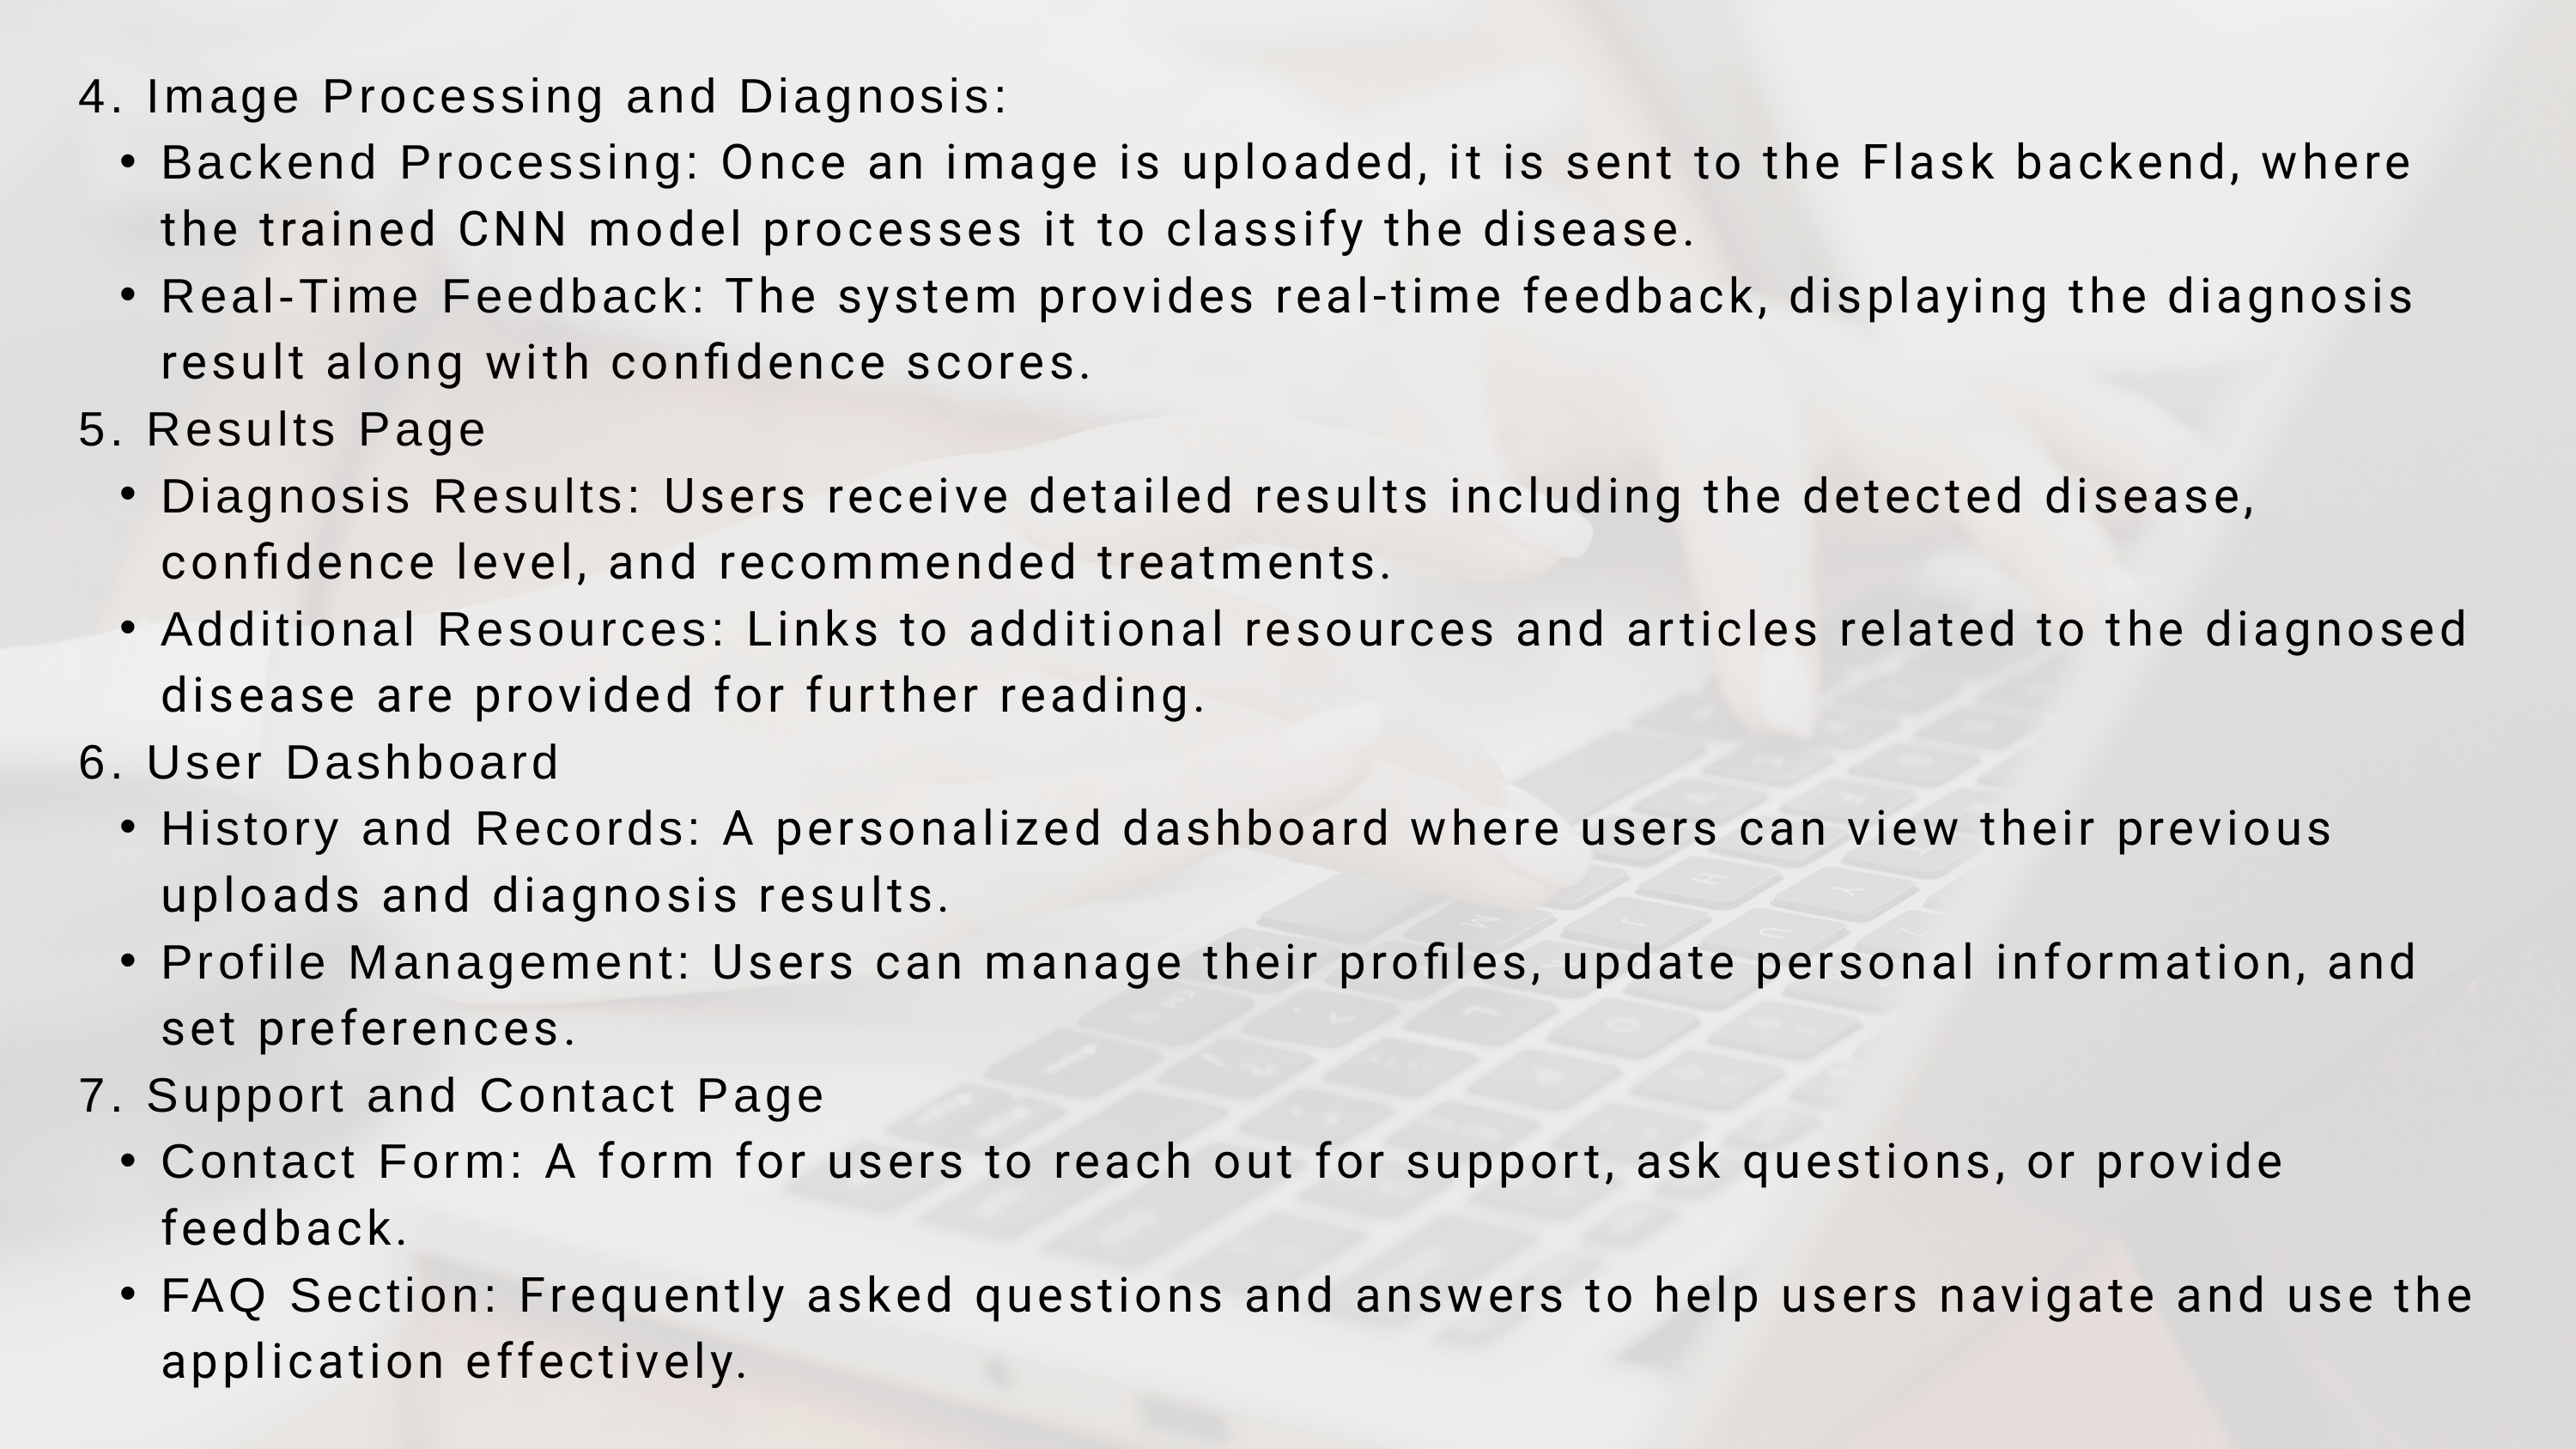

4. Image Processing and Diagnosis:
Backend Processing: Once an image is uploaded, it is sent to the Flask backend, where the trained CNN model processes it to classify the disease.
Real-Time Feedback: The system provides real-time feedback, displaying the diagnosis result along with confidence scores.
5. Results Page
Diagnosis Results: Users receive detailed results including the detected disease, confidence level, and recommended treatments.
Additional Resources: Links to additional resources and articles related to the diagnosed disease are provided for further reading.
6. User Dashboard
History and Records: A personalized dashboard where users can view their previous uploads and diagnosis results.
Profile Management: Users can manage their profiles, update personal information, and set preferences.
7. Support and Contact Page
Contact Form: A form for users to reach out for support, ask questions, or provide feedback.
FAQ Section: Frequently asked questions and answers to help users navigate and use the application effectively.